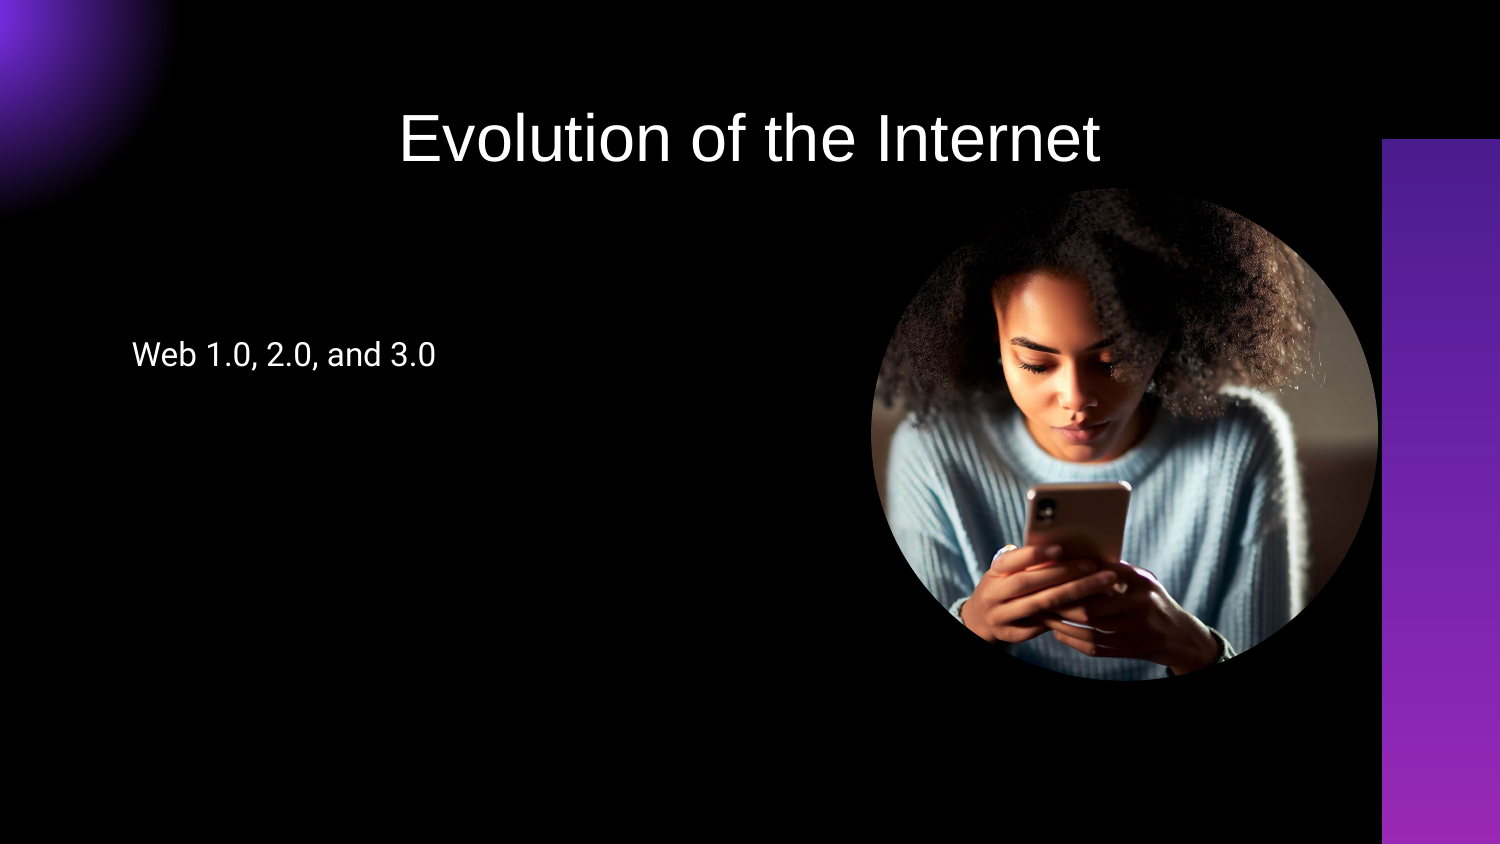

Evolution of the Internet

Web 1.0, 2.0, and 3.0